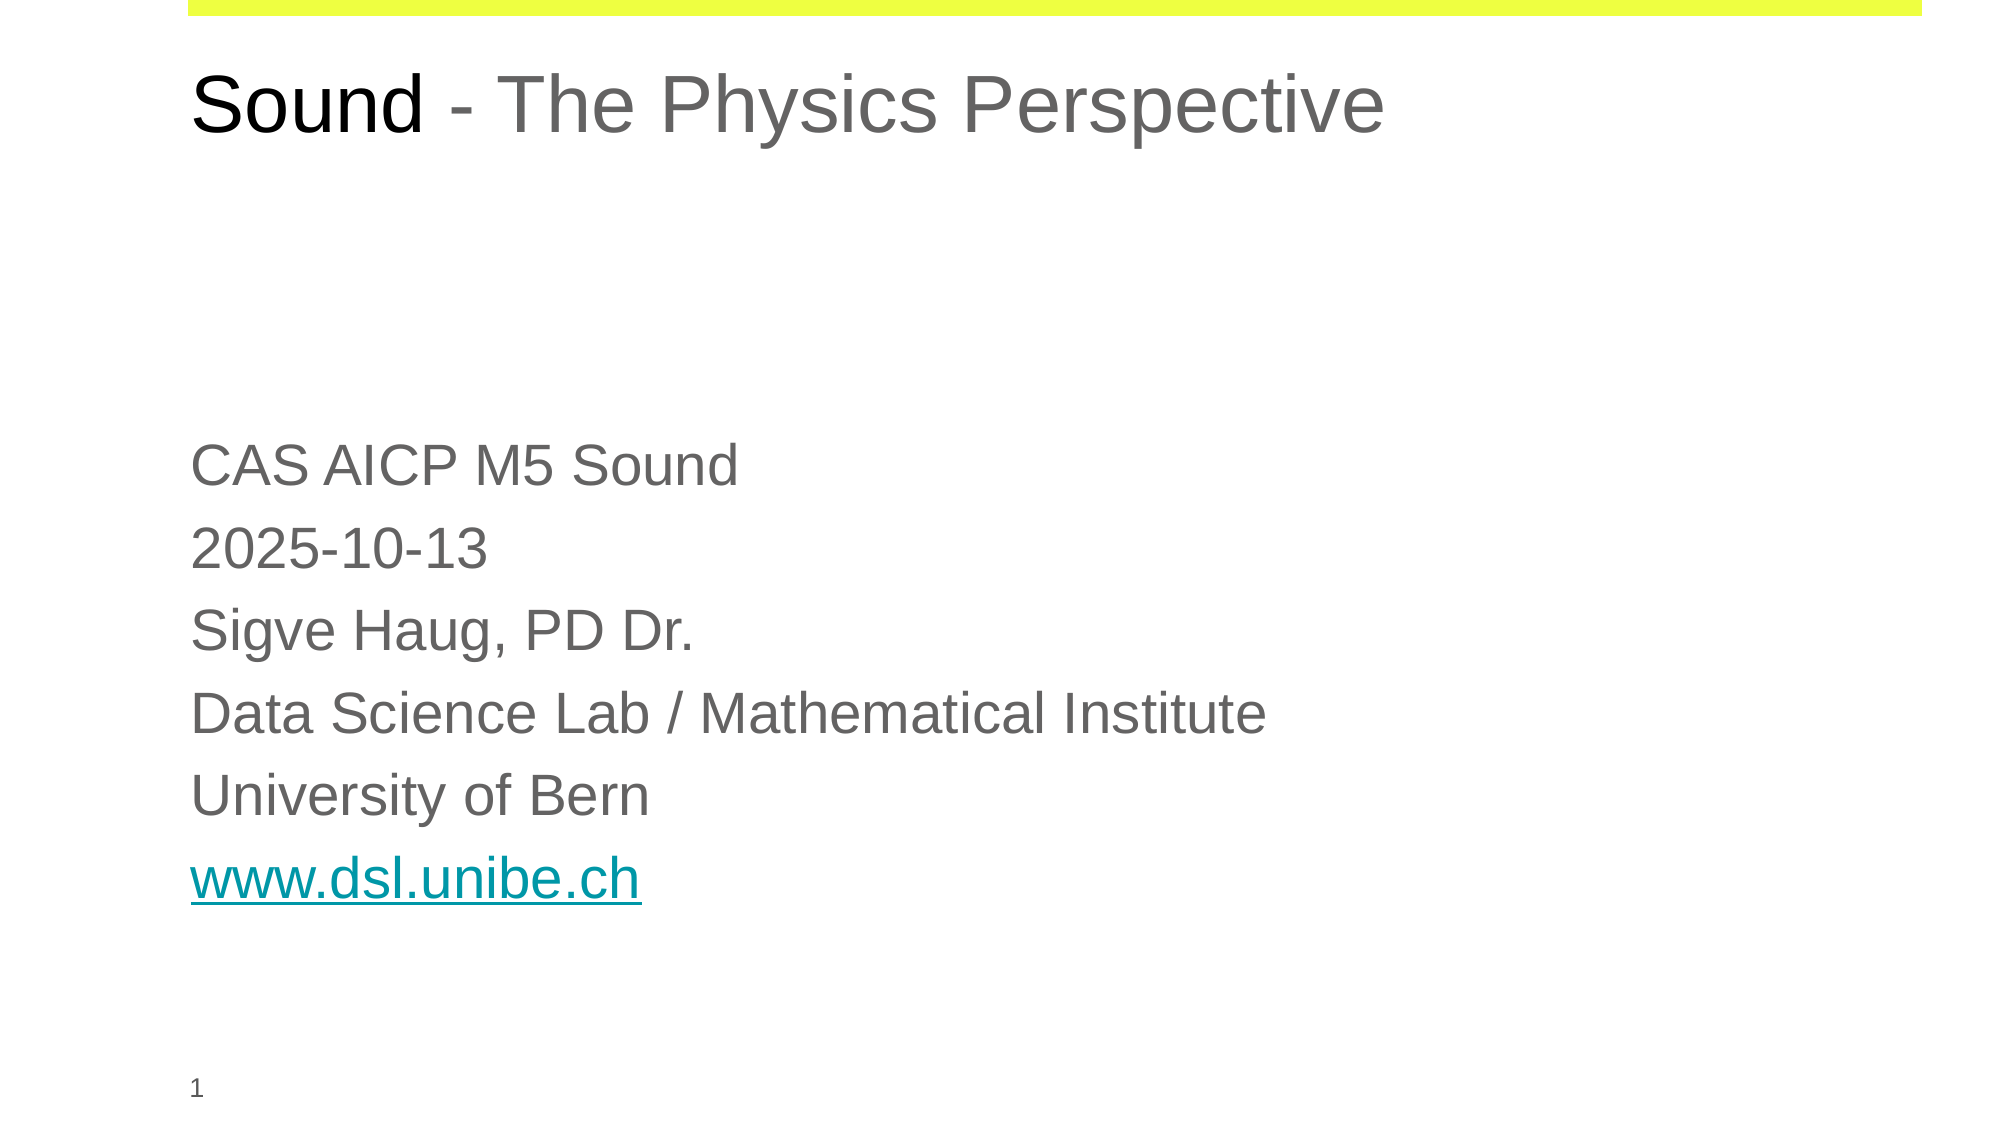

# Sound - The Physics Perspective

CAS AICP M5 Sound
2025-10-13
Sigve Haug, PD Dr.
Data Science Lab / Mathematical Institute
University of Bern
www.dsl.unibe.ch
1